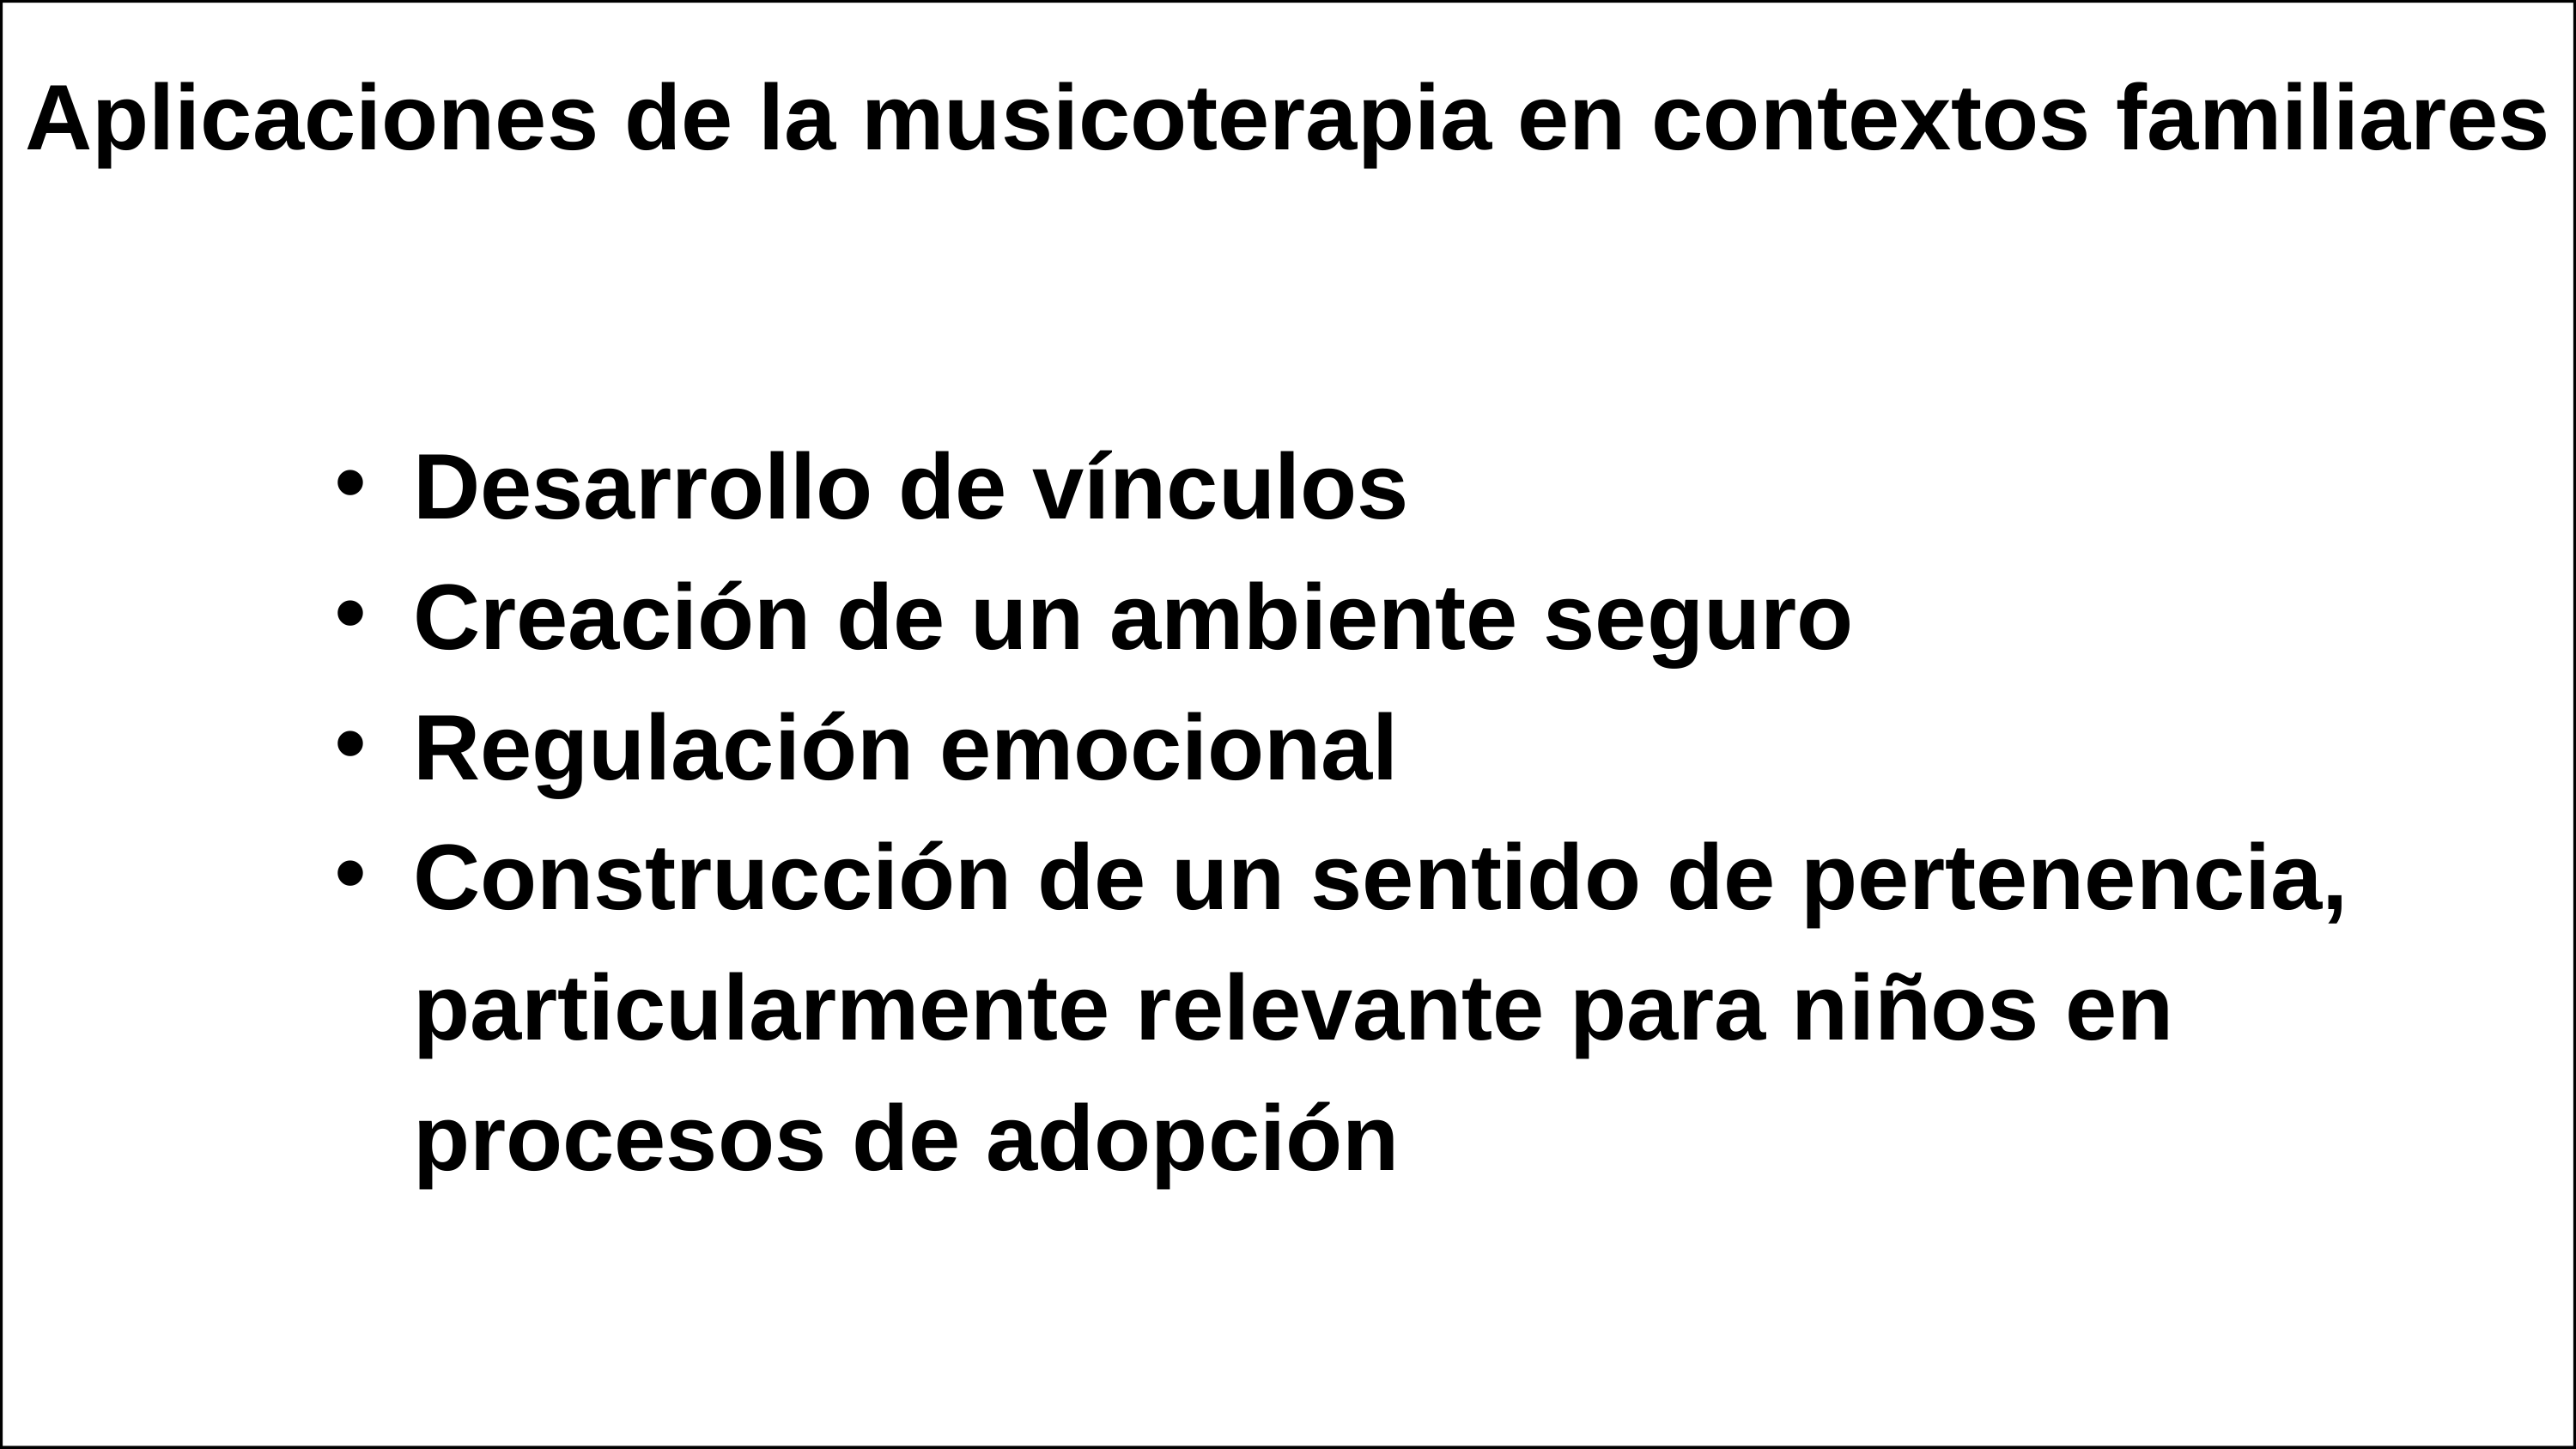

Aplicaciones de la musicoterapia en contextos familiares

Desarrollo de vínculos
Creación de un ambiente seguro
Regulación emocional
Construcción de un sentido de pertenencia, particularmente relevante para niños en procesos de adopción